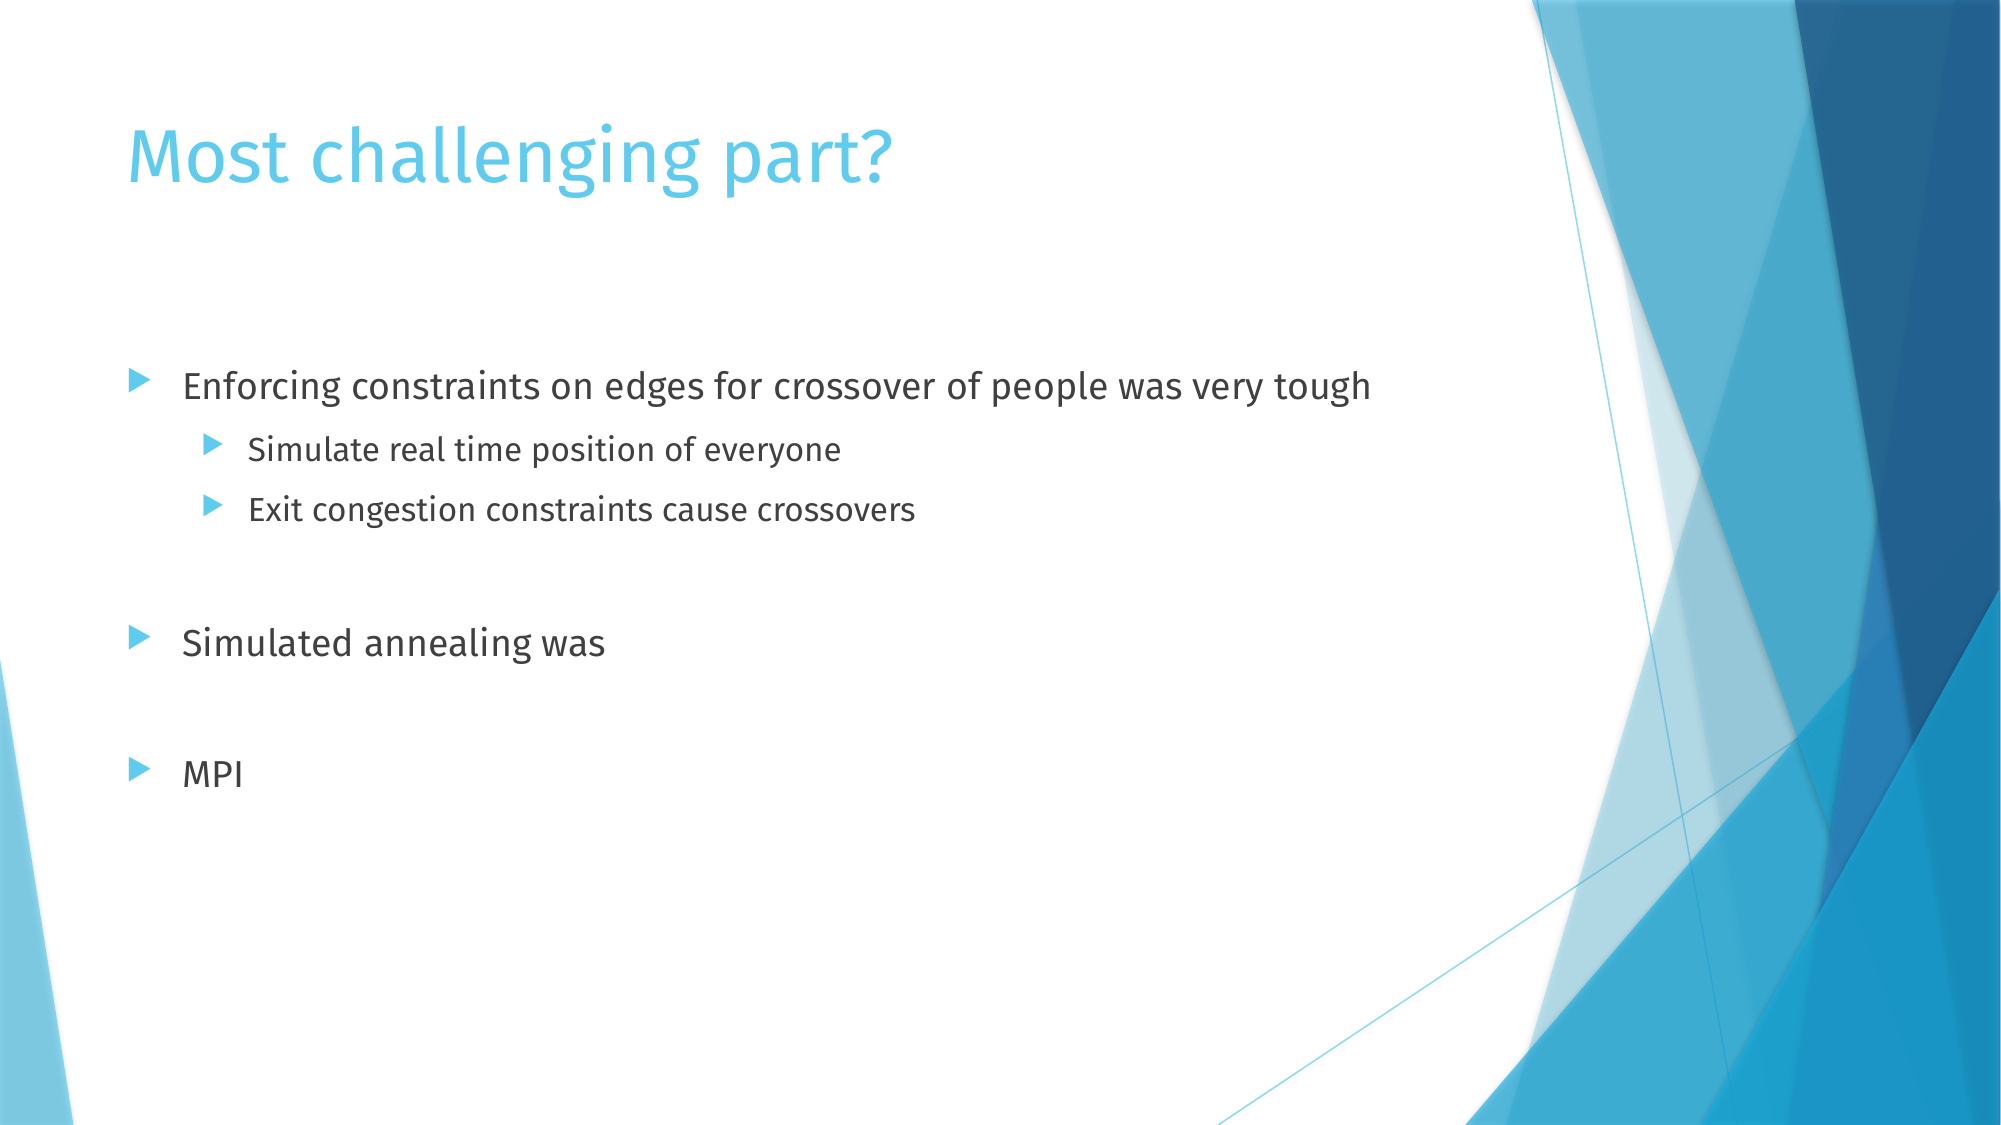

# Most challenging part?
Enforcing constraints on edges for crossover of people was very tough
Simulate real time position of everyone
Exit congestion constraints cause crossovers

Simulated annealing was

MPI